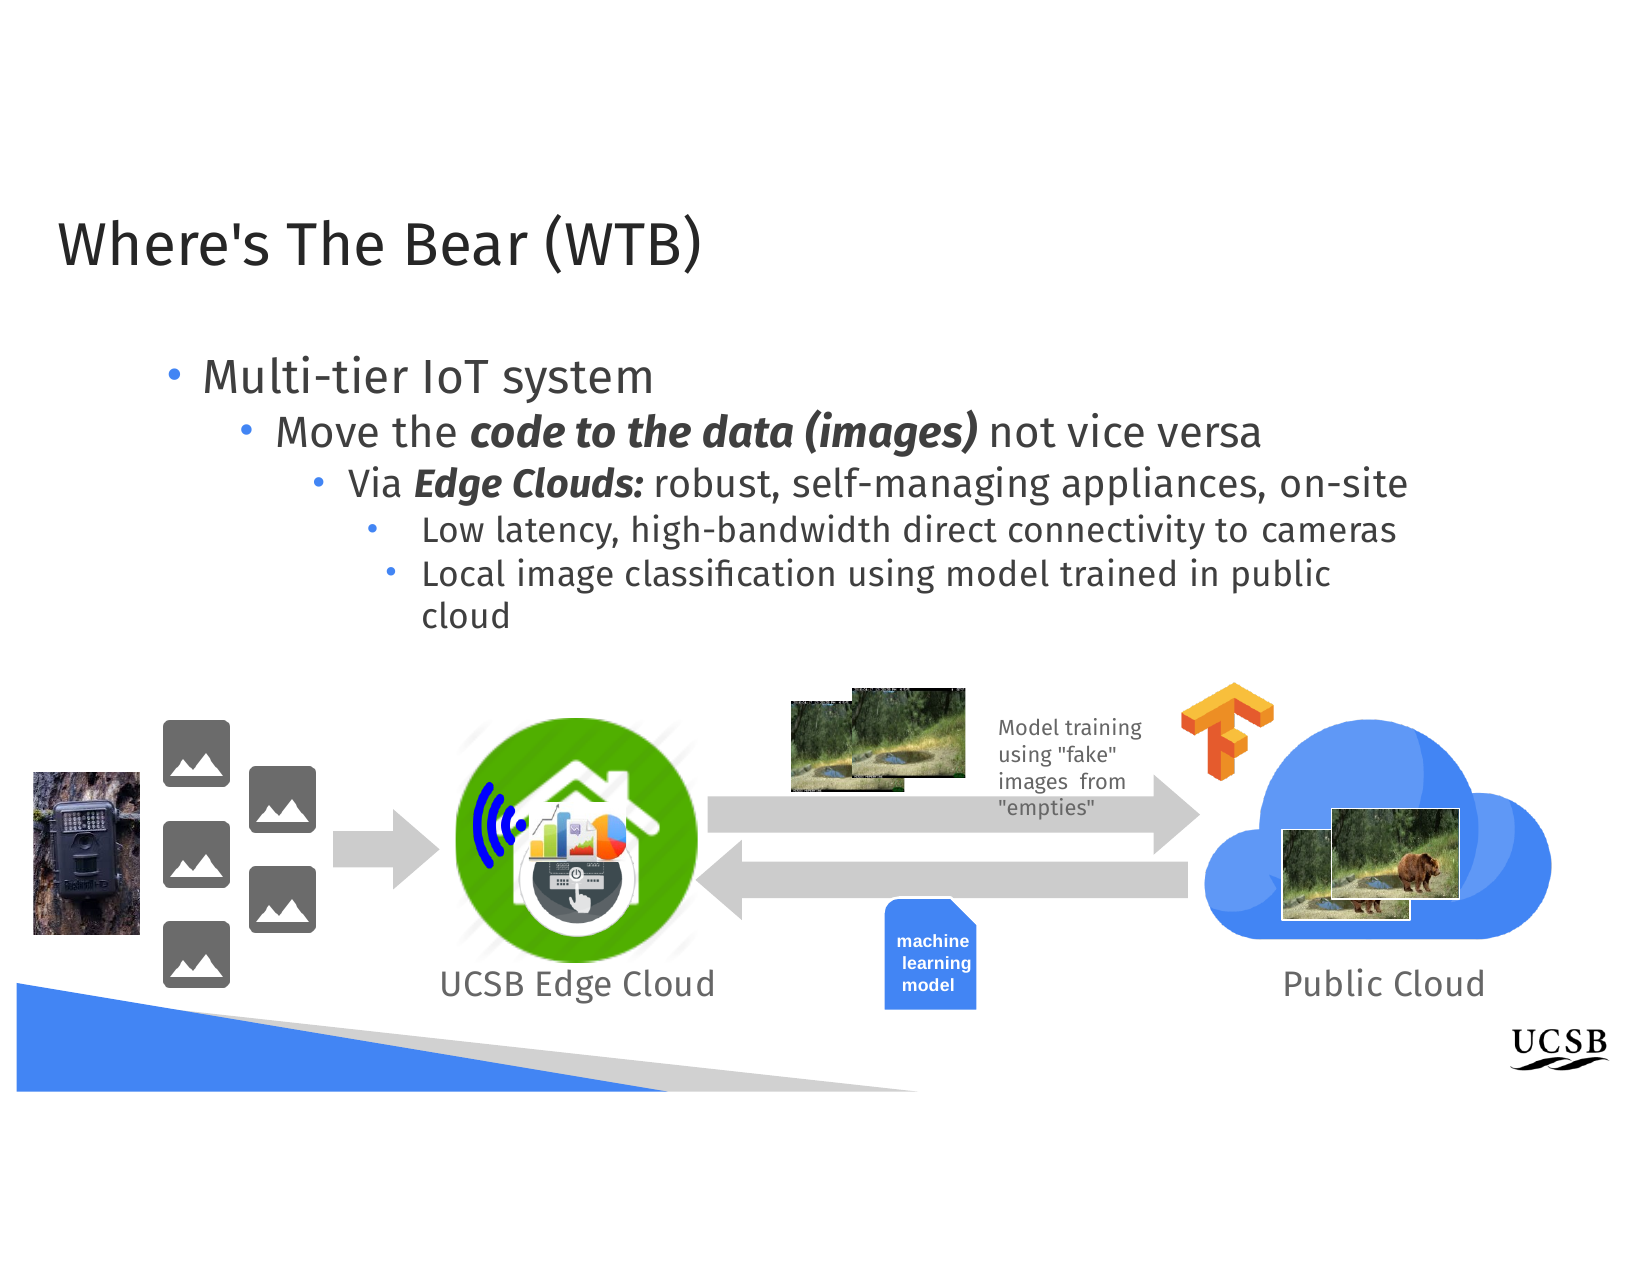

# Where's The Bear (WTB)
Multi-tier IoT system
Move the code to the data (images) not vice versa
Via Edge Clouds: robust, self-managing appliances, on-site
Low latency, high-bandwidth direct connectivity to cameras
Local image classification using model trained in public cloud

Model training  using "fake" images  from "empties"

machine  learning  model
UCSB Edge Cloud
Public Cloud